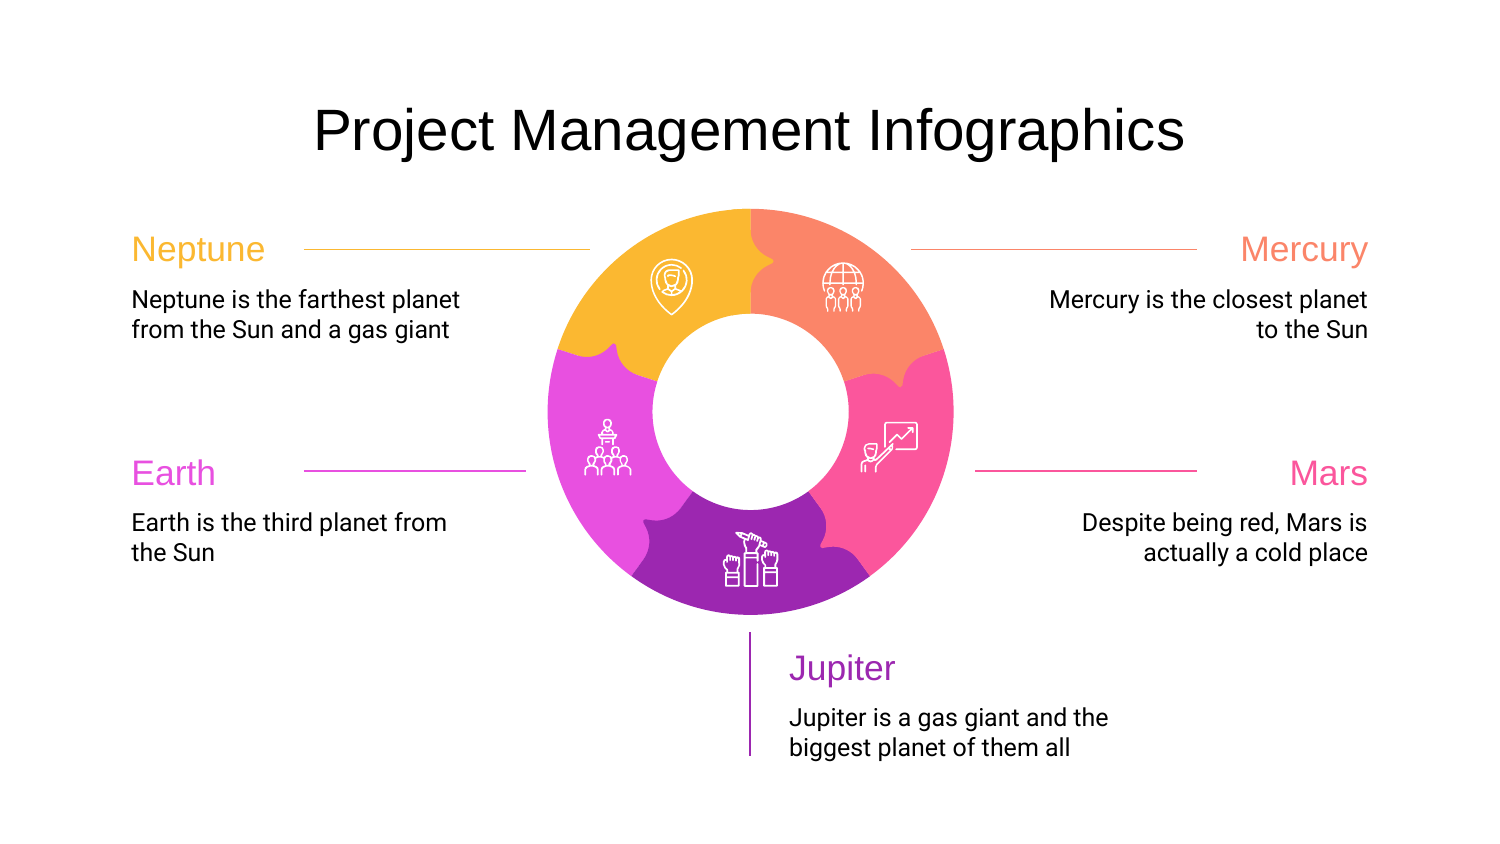

# Project Management Infographics

Neptune
Neptune is the farthest planet from the Sun and a gas giant
Mercury
Mercury is the closest planet to the Sun

Mars
Despite being red, Mars is actually a cold place
Earth
Earth is the third planet from the Sun

Jupiter
Jupiter is a gas giant and the biggest planet of them all